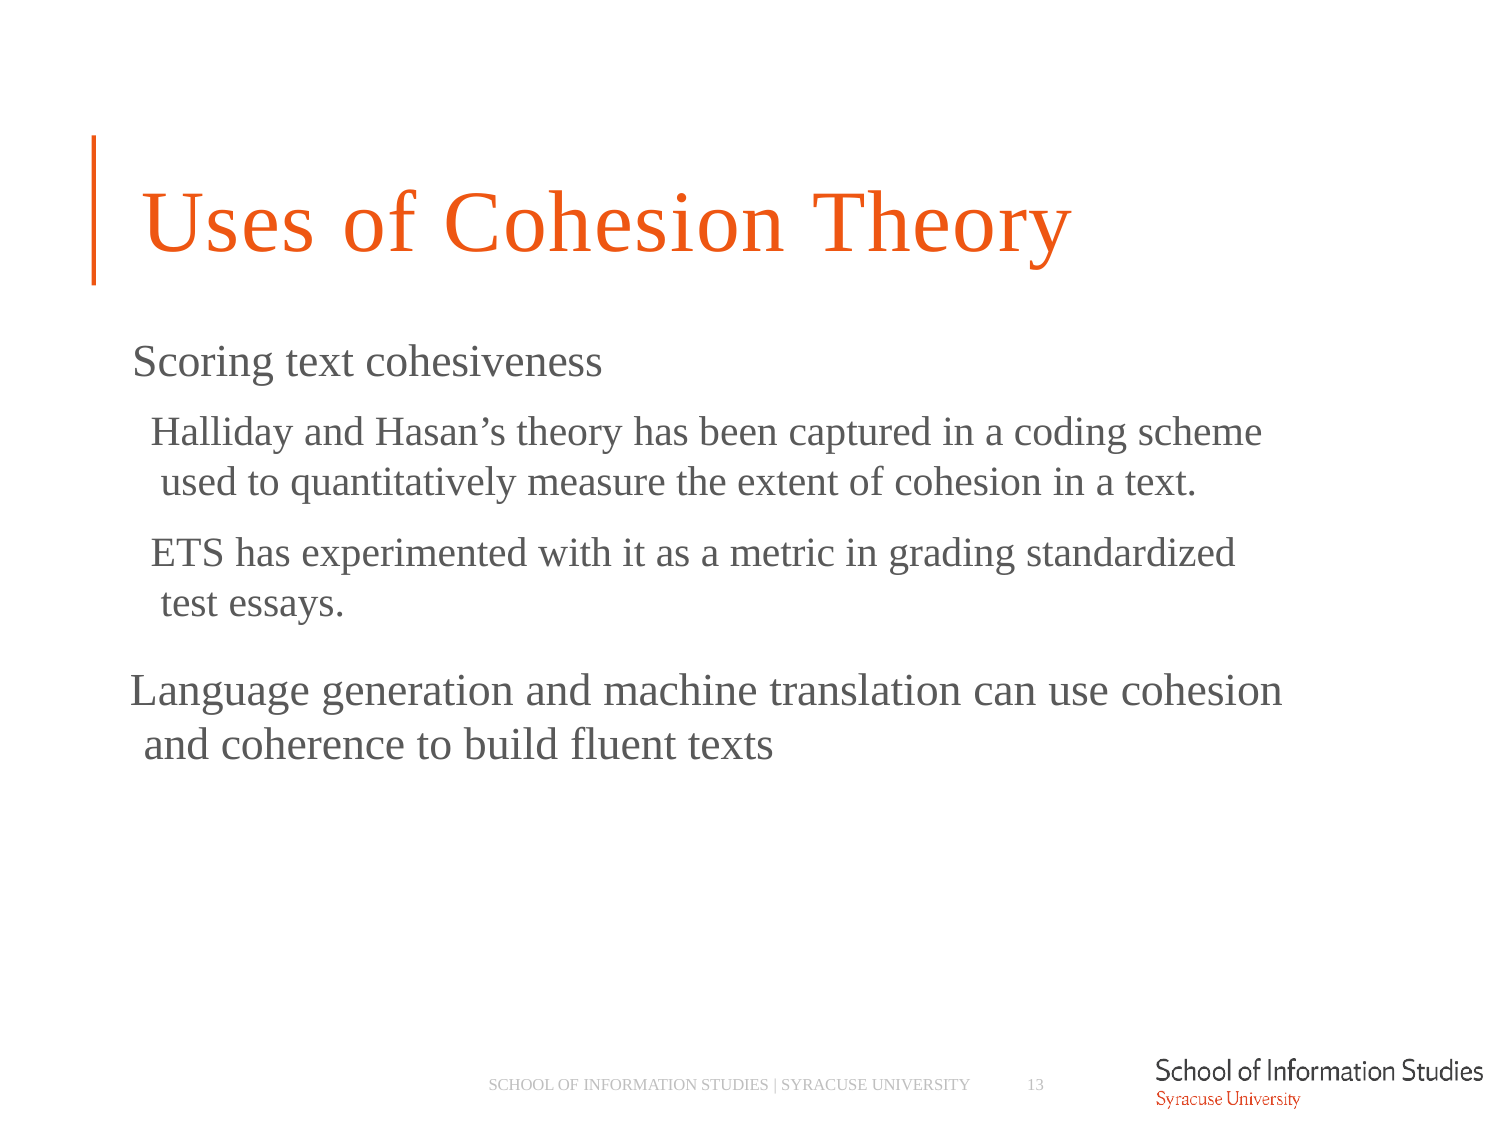

# Uses of Cohesion Theory
Scoring text cohesiveness
­ Halliday and Hasan’s theory has been captured in a coding scheme  used to quantitatively measure the extent of cohesion in a text.
­ ETS has experimented with it as a metric in grading standardized  test essays.
Language generation and machine translation can use cohesion  and coherence to build fluent texts
SCHOOL OF INFORMATION STUDIES | SYRACUSE UNIVERSITY
13